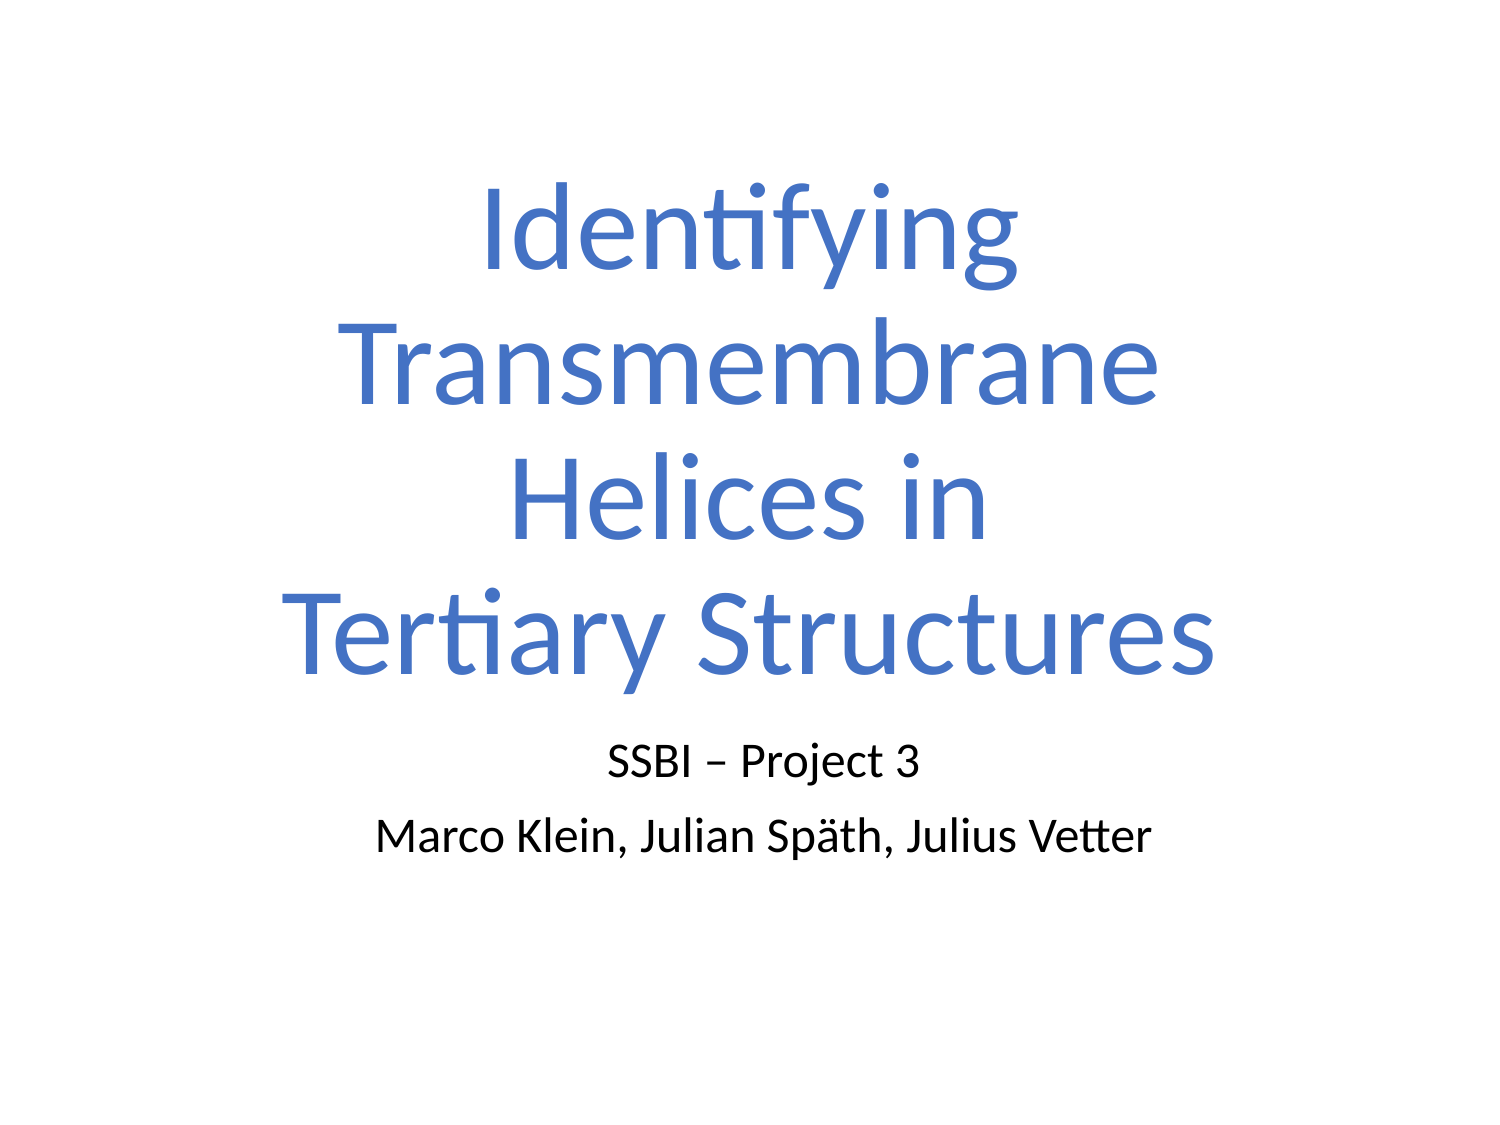

# Identifying Transmembrane Helices in Tertiary Structures
SSBI – Project 3
Marco Klein, Julian Späth, Julius Vetter